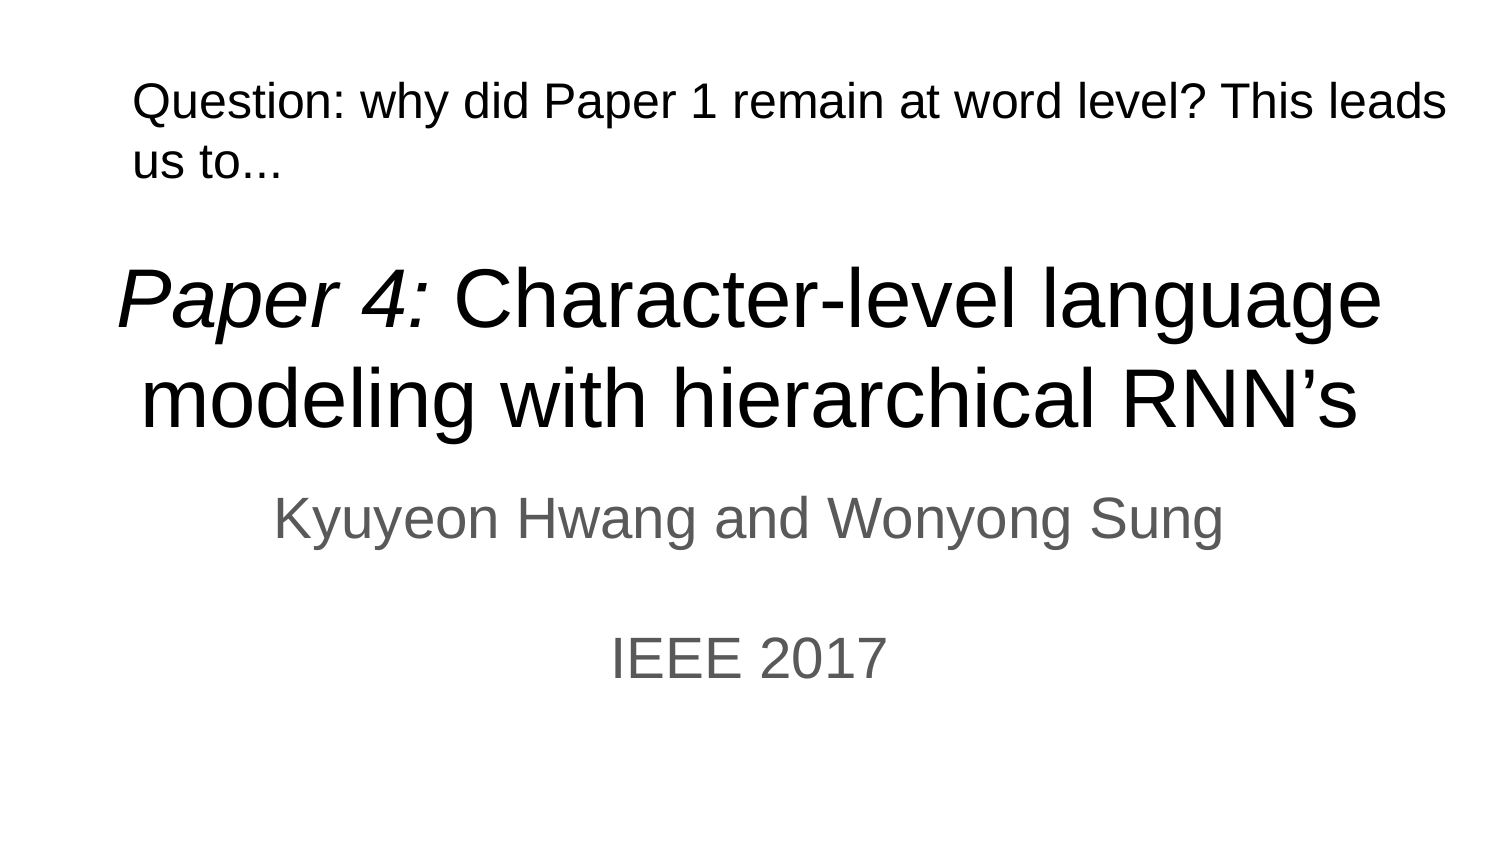

Question: why did Paper 1 remain at word level? This leads us to...
# Paper 4: Character-level language modeling with hierarchical RNN’s
Kyuyeon Hwang and Wonyong Sung

IEEE 2017